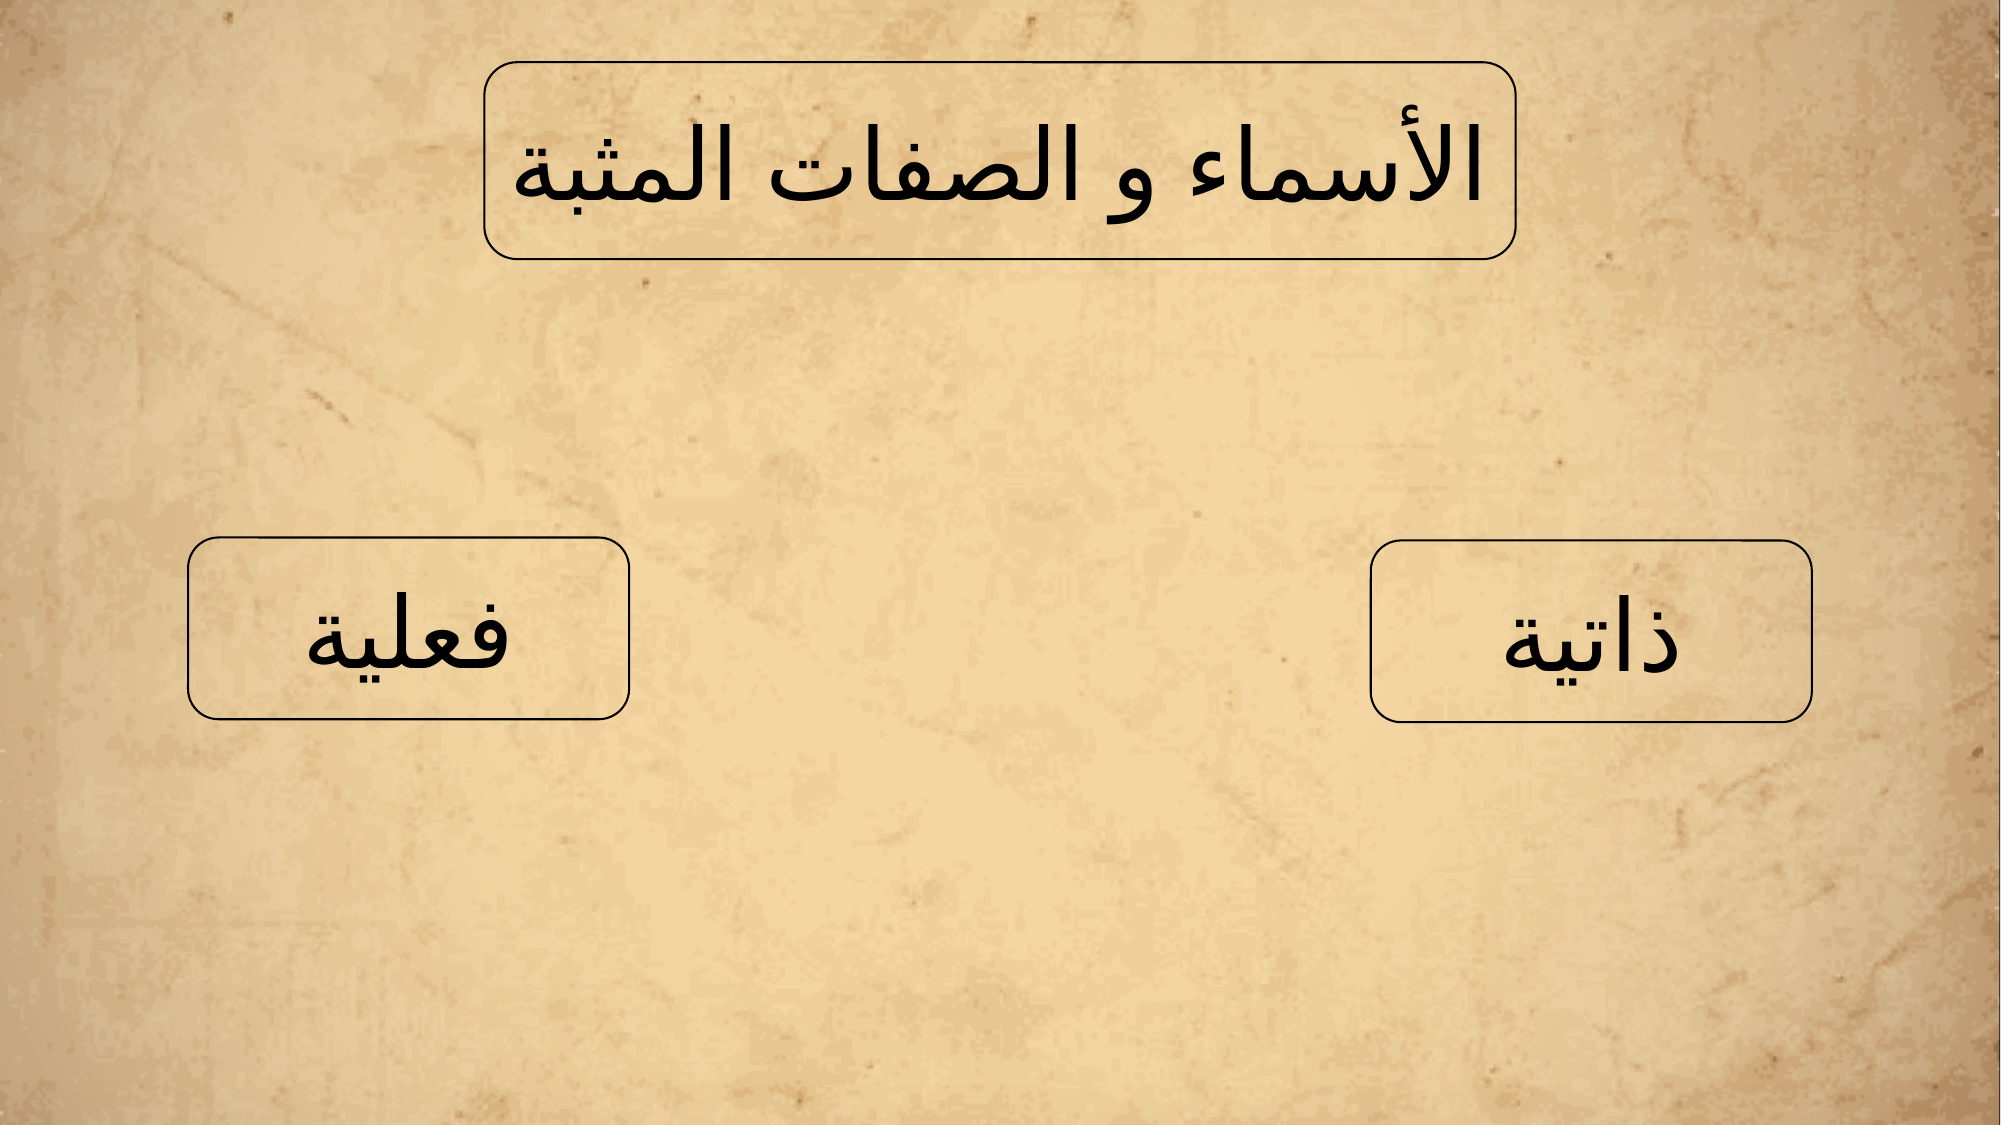

إثبات الأسماء و الصفات باعتبار ثبوتها
الأسماء و الصفات المثبة
الأسماء و الصفات المنفية
خبرية
معنوية
فعلية
ذاتية
العلو, الفوقية, البصر, العلم, الخبرة, العزة, الحكمة, المشيئة, البصر, القوة, الكلام, الحي, الأحدية, الملك, الحمد, التبارك, القدرة, الرحمة, العفو
الوجه, اليد, العين, الرجل, القدم